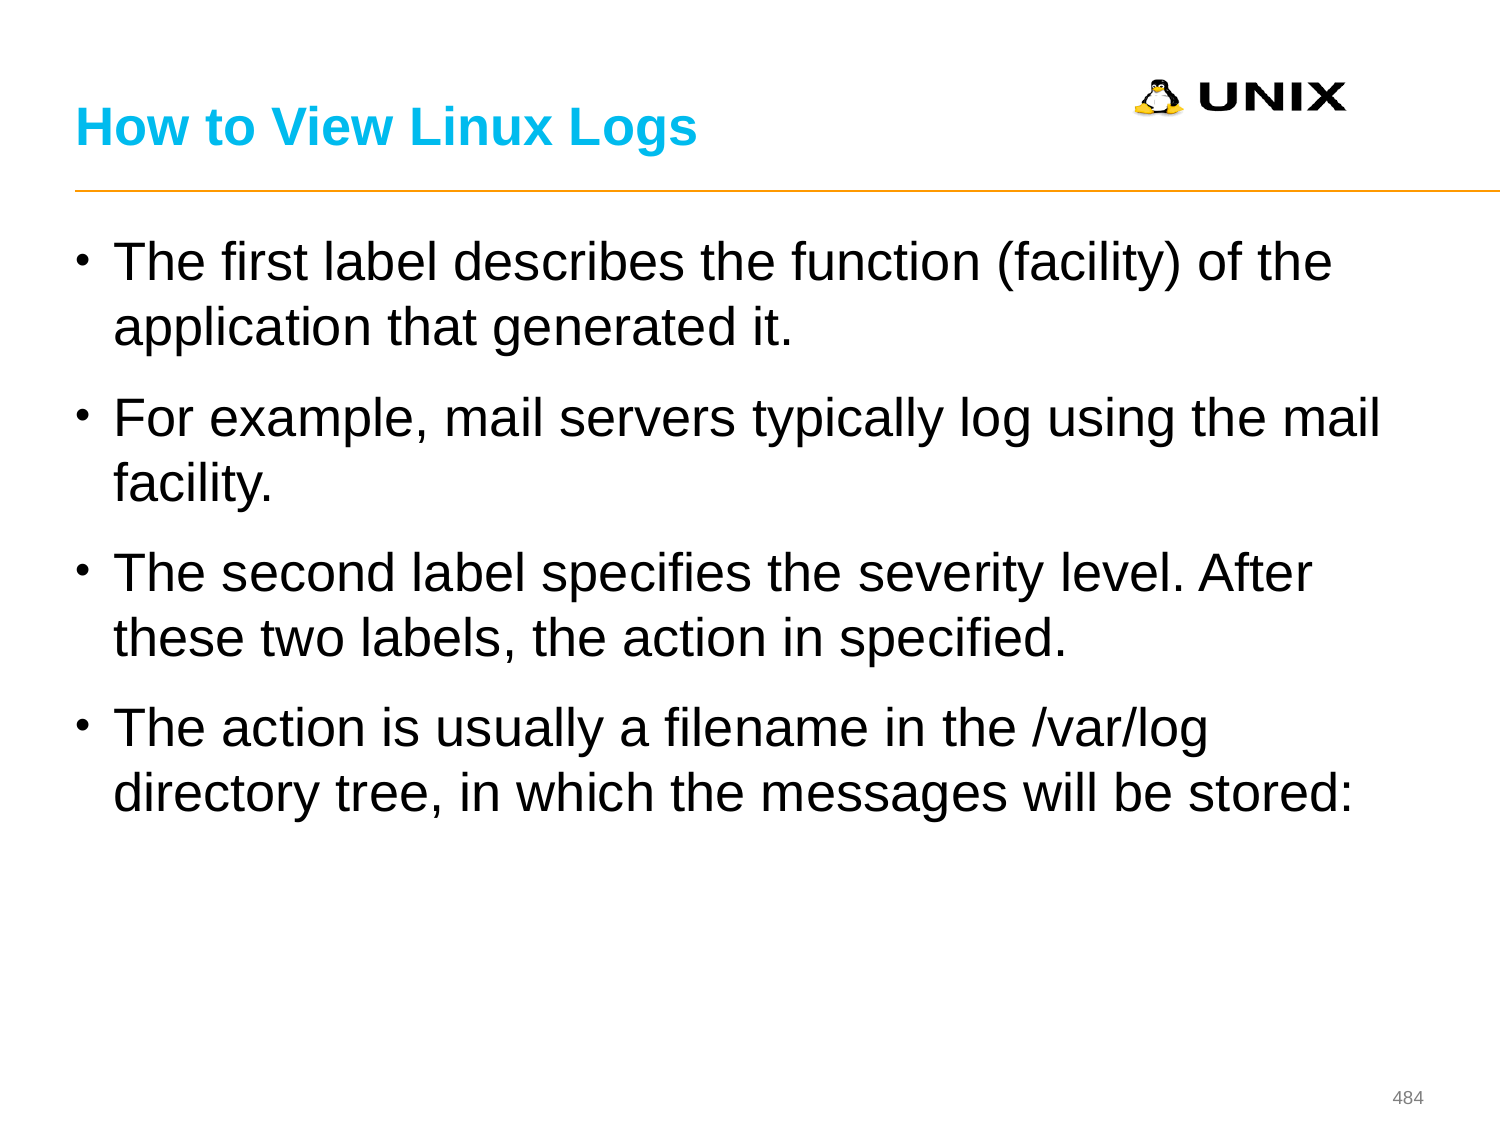

# How to View Linux Logs
The first label describes the function (facility) of the application that generated it.
For example, mail servers typically log using the mail facility.
The second label specifies the severity level. After these two labels, the action in specified.
The action is usually a filename in the /var/log directory tree, in which the messages will be stored: